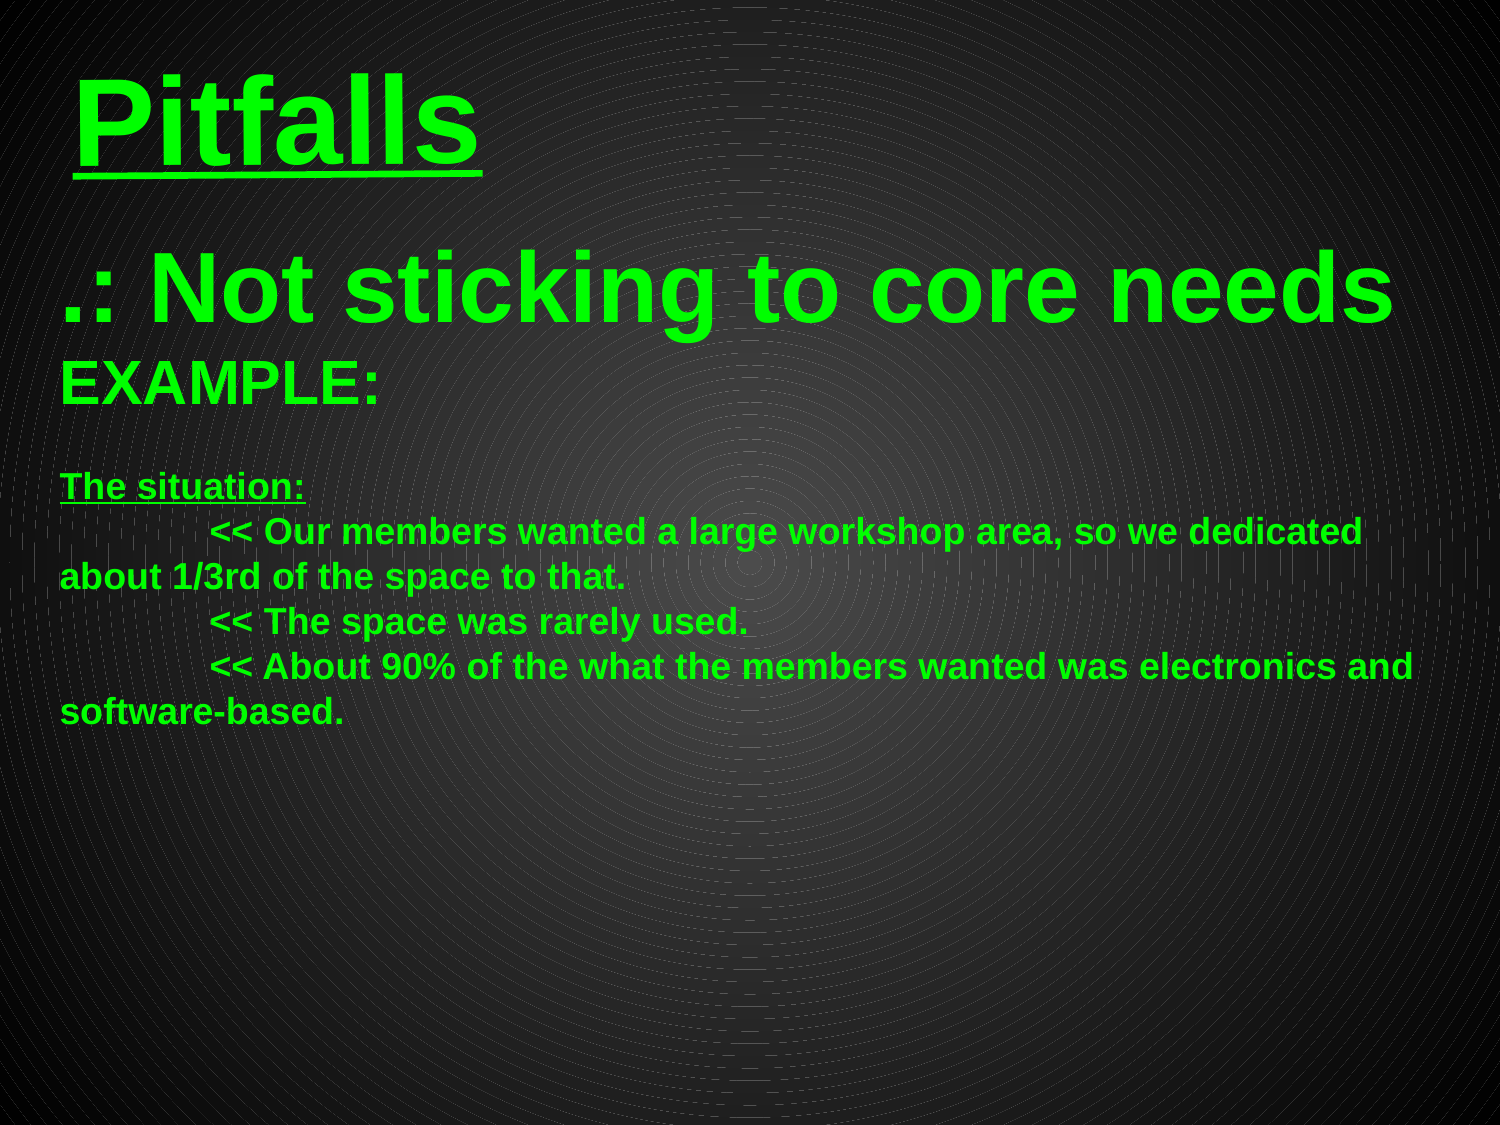

# Pitfalls
.: Not sticking to core needs
EXAMPLE:

The situation:
	<< Our members wanted a large workshop area, so we dedicated about 1/3rd of the space to that.
	<< The space was rarely used.
	<< About 90% of the what the members wanted was electronics and software-based.